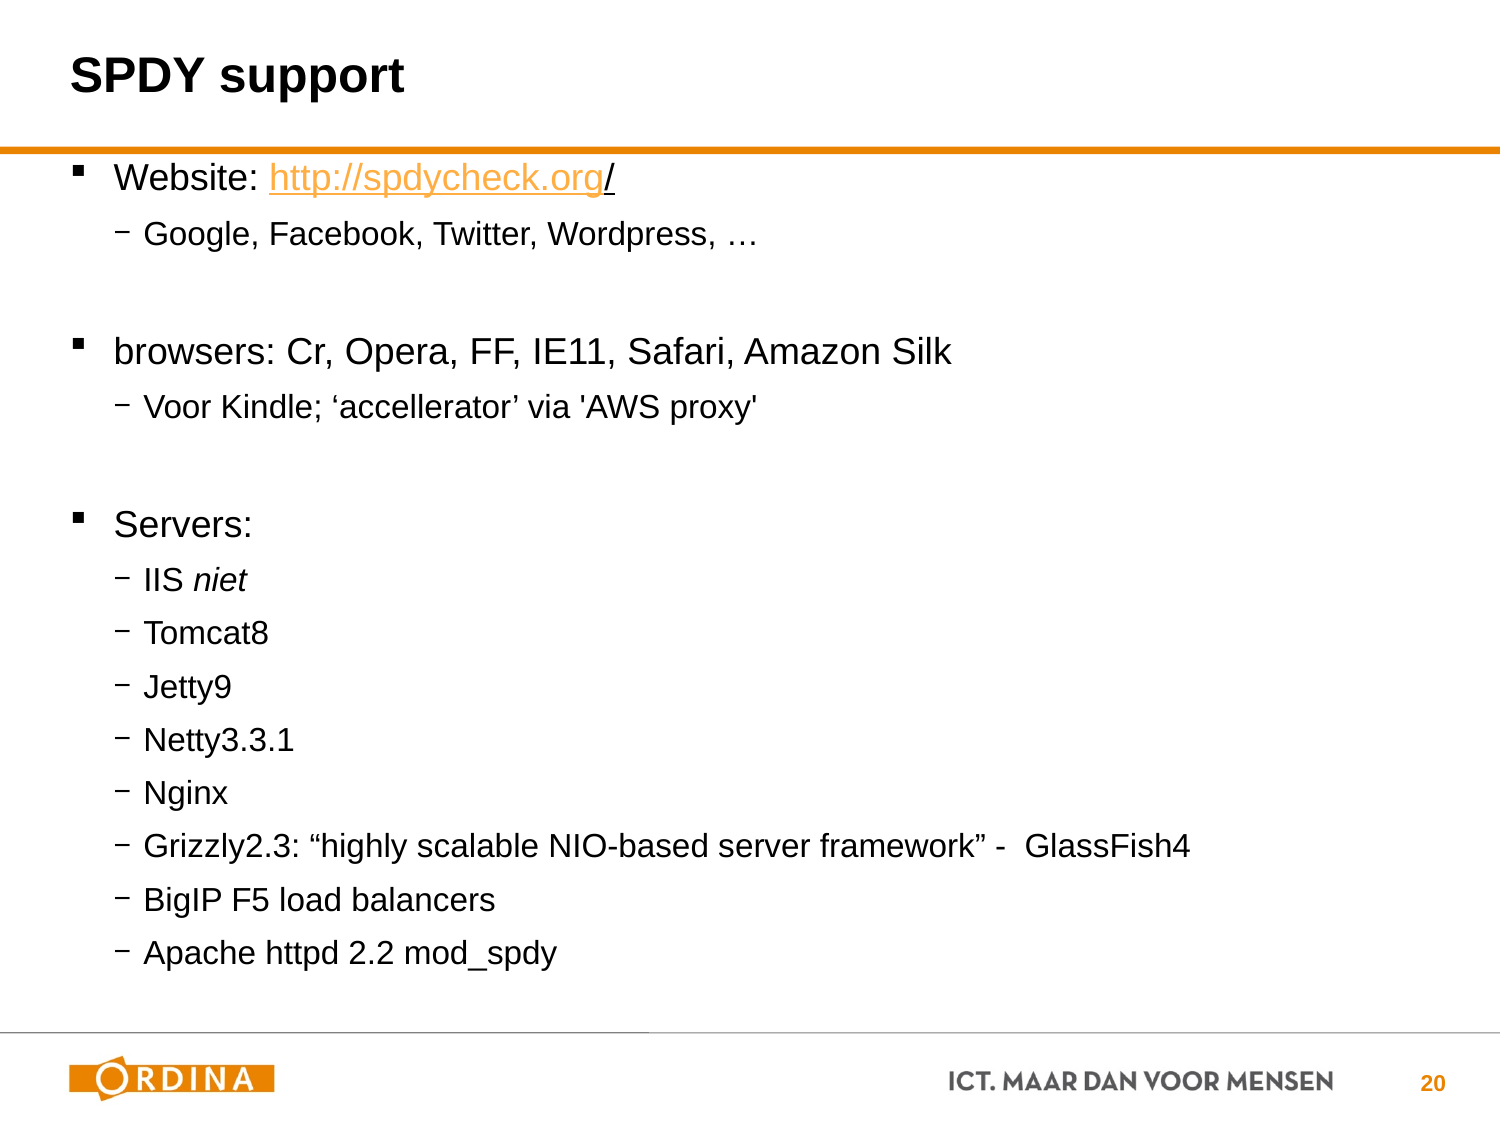

# SPDY support
Website: http://spdycheck.org/
Google, Facebook, Twitter, Wordpress, …

browsers: Cr, Opera, FF, IE11, Safari, Amazon Silk
Voor Kindle; ‘accellerator’ via 'AWS proxy'

Servers:
IIS niet
Tomcat8
Jetty9
Netty3.3.1
Nginx
Grizzly2.3: “highly scalable NIO-based server framework” -  GlassFish4
BigIP F5 load balancers
Apache httpd 2.2 mod_spdy

20